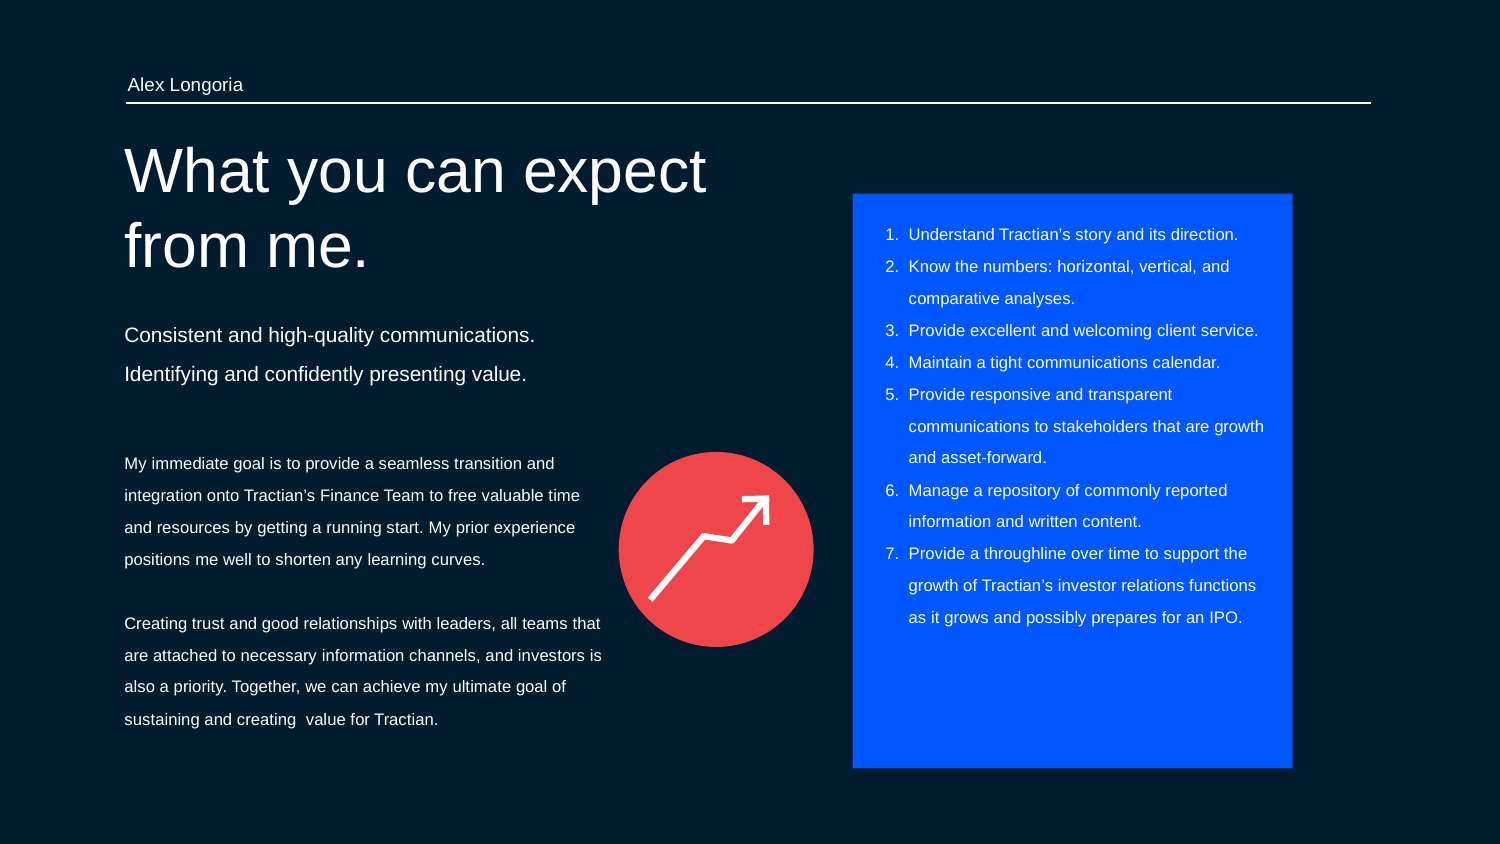

Alex Longoria
What you can expect from me.

Understand Tractian’s story and its direction.
Know the numbers: horizontal, vertical, and comparative analyses.
Provide excellent and welcoming client service.
Maintain a tight communications calendar.
Provide responsive and transparent communications to stakeholders that are growth and asset-forward.
Manage a repository of commonly reported information and written content.
Provide a throughline over time to support the growth of Tractian’s investor relations functions as it grows and possibly prepares for an IPO.
Consistent and high-quality communications.  Identifying and confidently presenting value.
My immediate goal is to provide a seamless transition and integration onto Tractian’s Finance Team to free valuable time and resources by getting a running start. My prior experience positions me well to shorten any learning curves.

Creating trust and good relationships with leaders, all teams that are attached to necessary information channels, and investors is also a priority. Together, we can achieve my ultimate goal of sustaining and creating  value for Tractian.